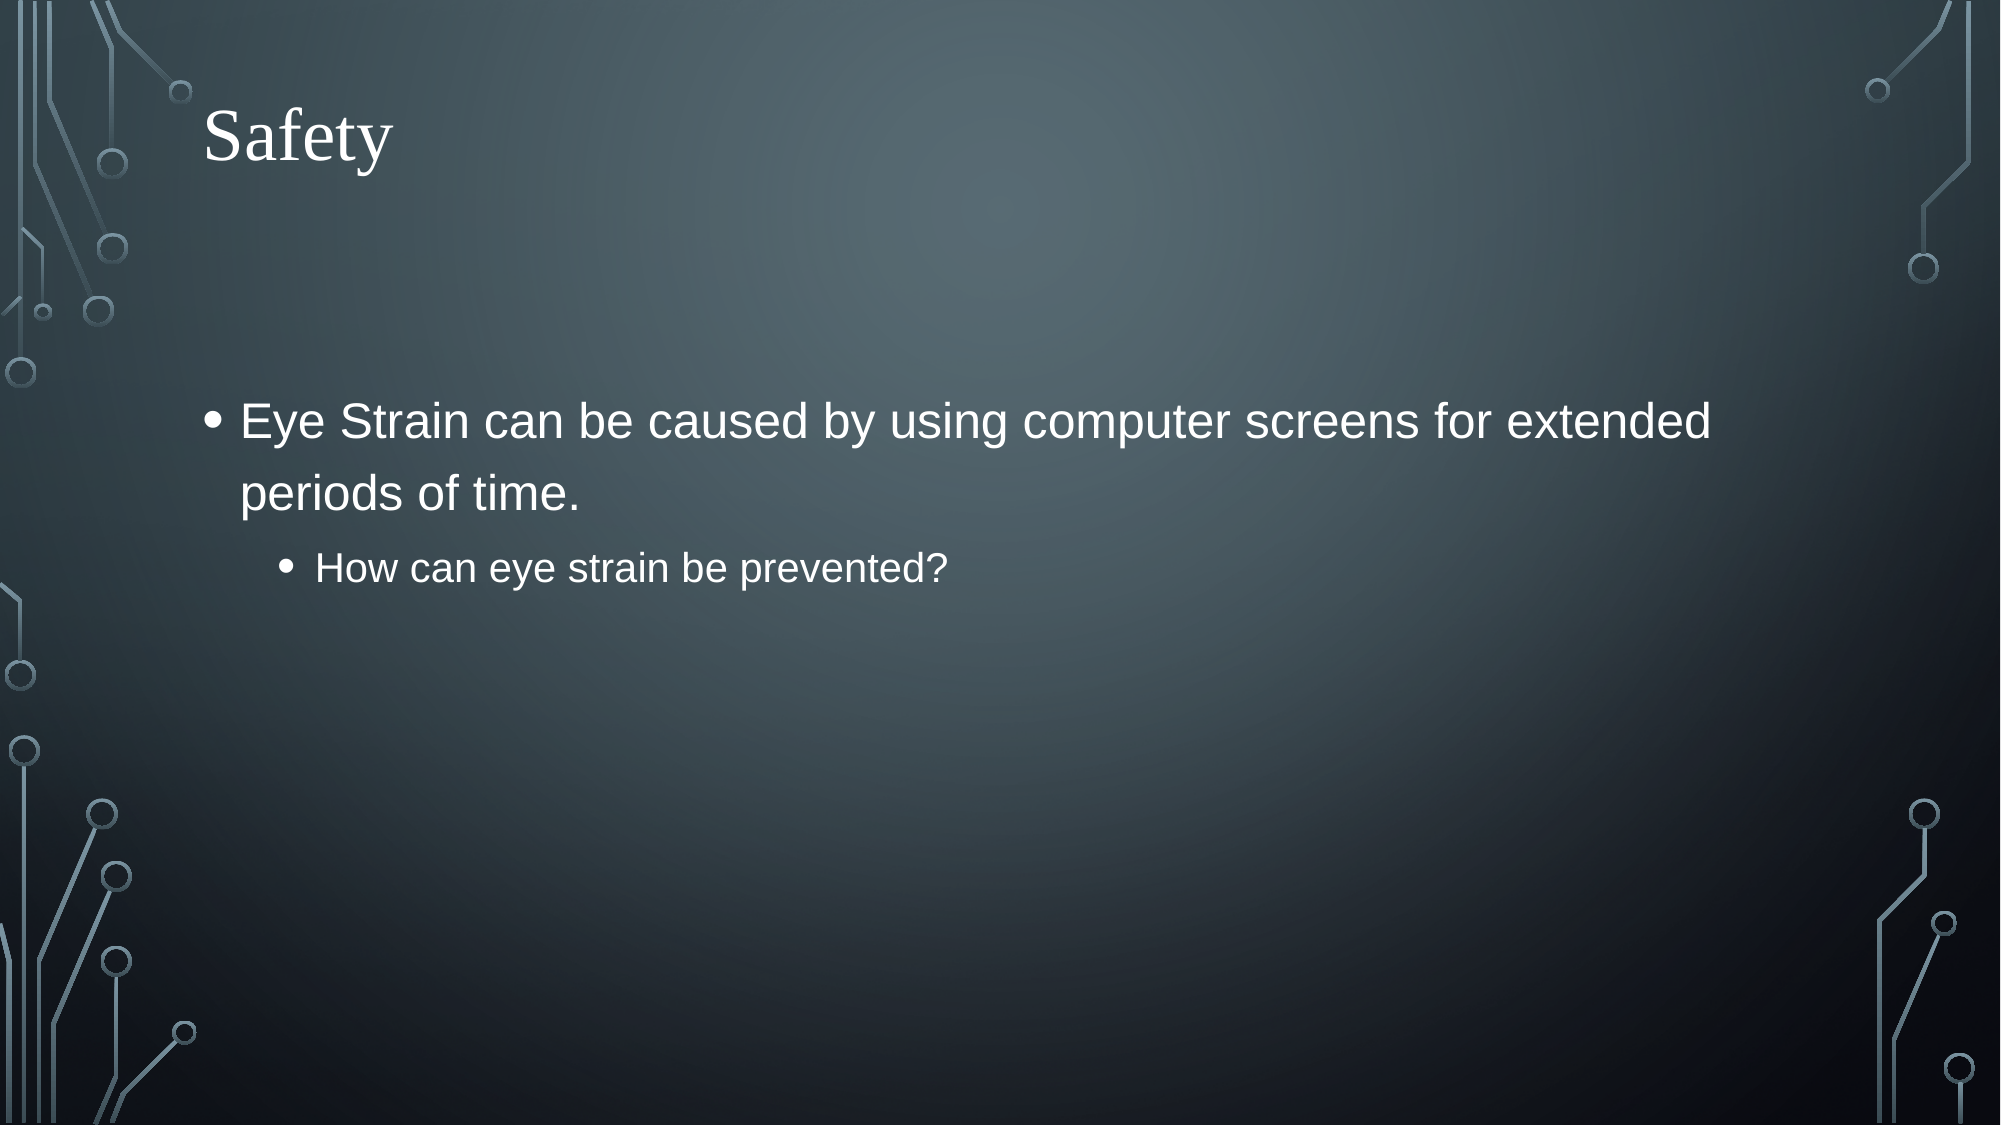

# Safety
Eye Strain can be caused by using computer screens for extended periods of time.
How can eye strain be prevented?